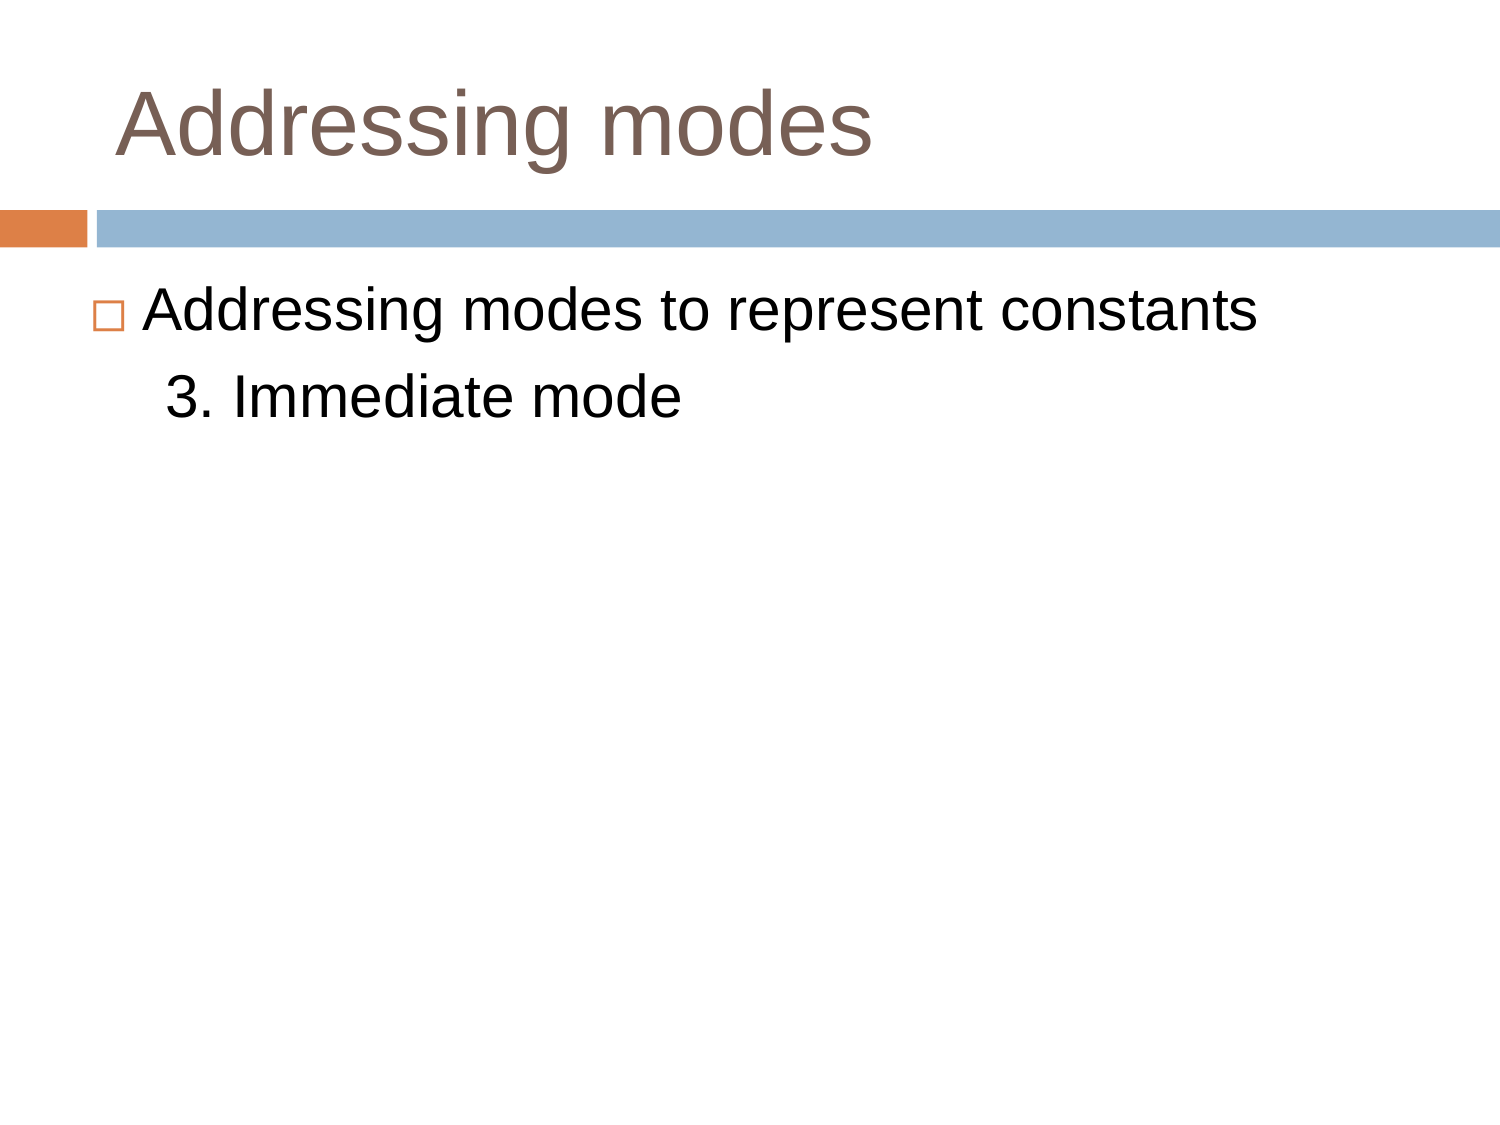

# Addressing modes

Addressing modes to represent constants
3. Immediate mode